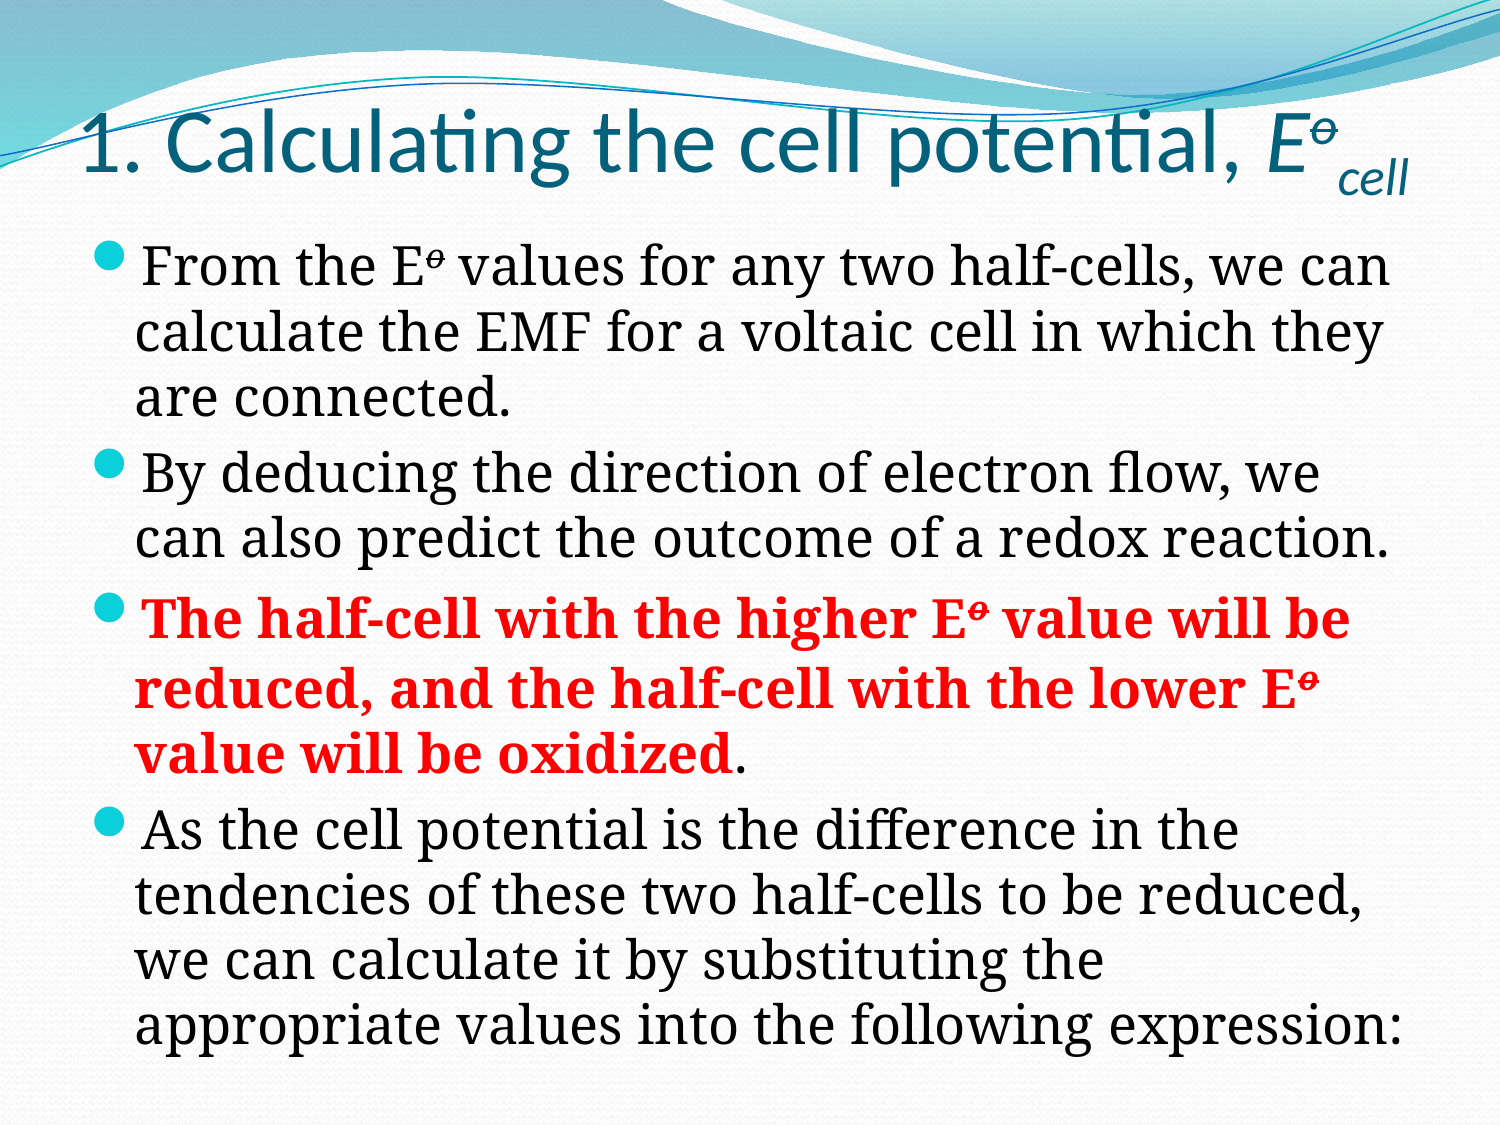

# 1. Calculating the cell potential, Eocell
From the Eo values for any two half-cells, we can calculate the EMF for a voltaic cell in which they are connected.
By deducing the direction of electron flow, we can also predict the outcome of a redox reaction.
The half-cell with the higher Eo value will be reduced, and the half-cell with the lower Eo value will be oxidized.
As the cell potential is the difference in the tendencies of these two half-cells to be reduced, we can calculate it by substituting the appropriate values into the following expression: